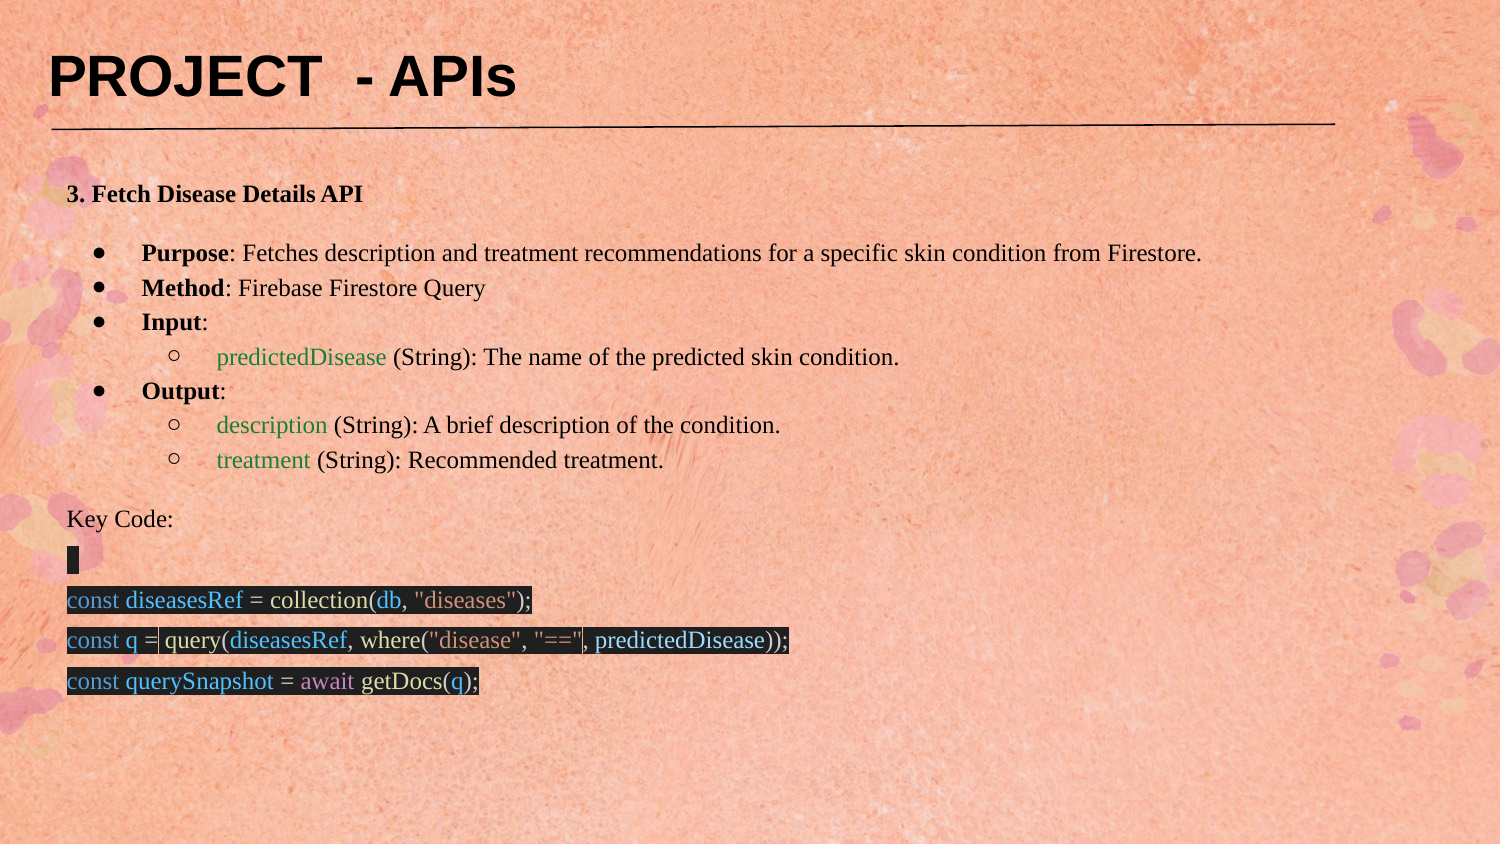

PROJECT  - APIs
3. Fetch Disease Details API
Purpose: Fetches description and treatment recommendations for a specific skin condition from Firestore.
Method: Firebase Firestore Query
Input:
predictedDisease (String): The name of the predicted skin condition.
Output:
description (String): A brief description of the condition.
treatment (String): Recommended treatment.
Key Code:

const diseasesRef = collection(db, "diseases");
const q = query(diseasesRef, where("disease", "==", predictedDisease));
const querySnapshot = await getDocs(q);